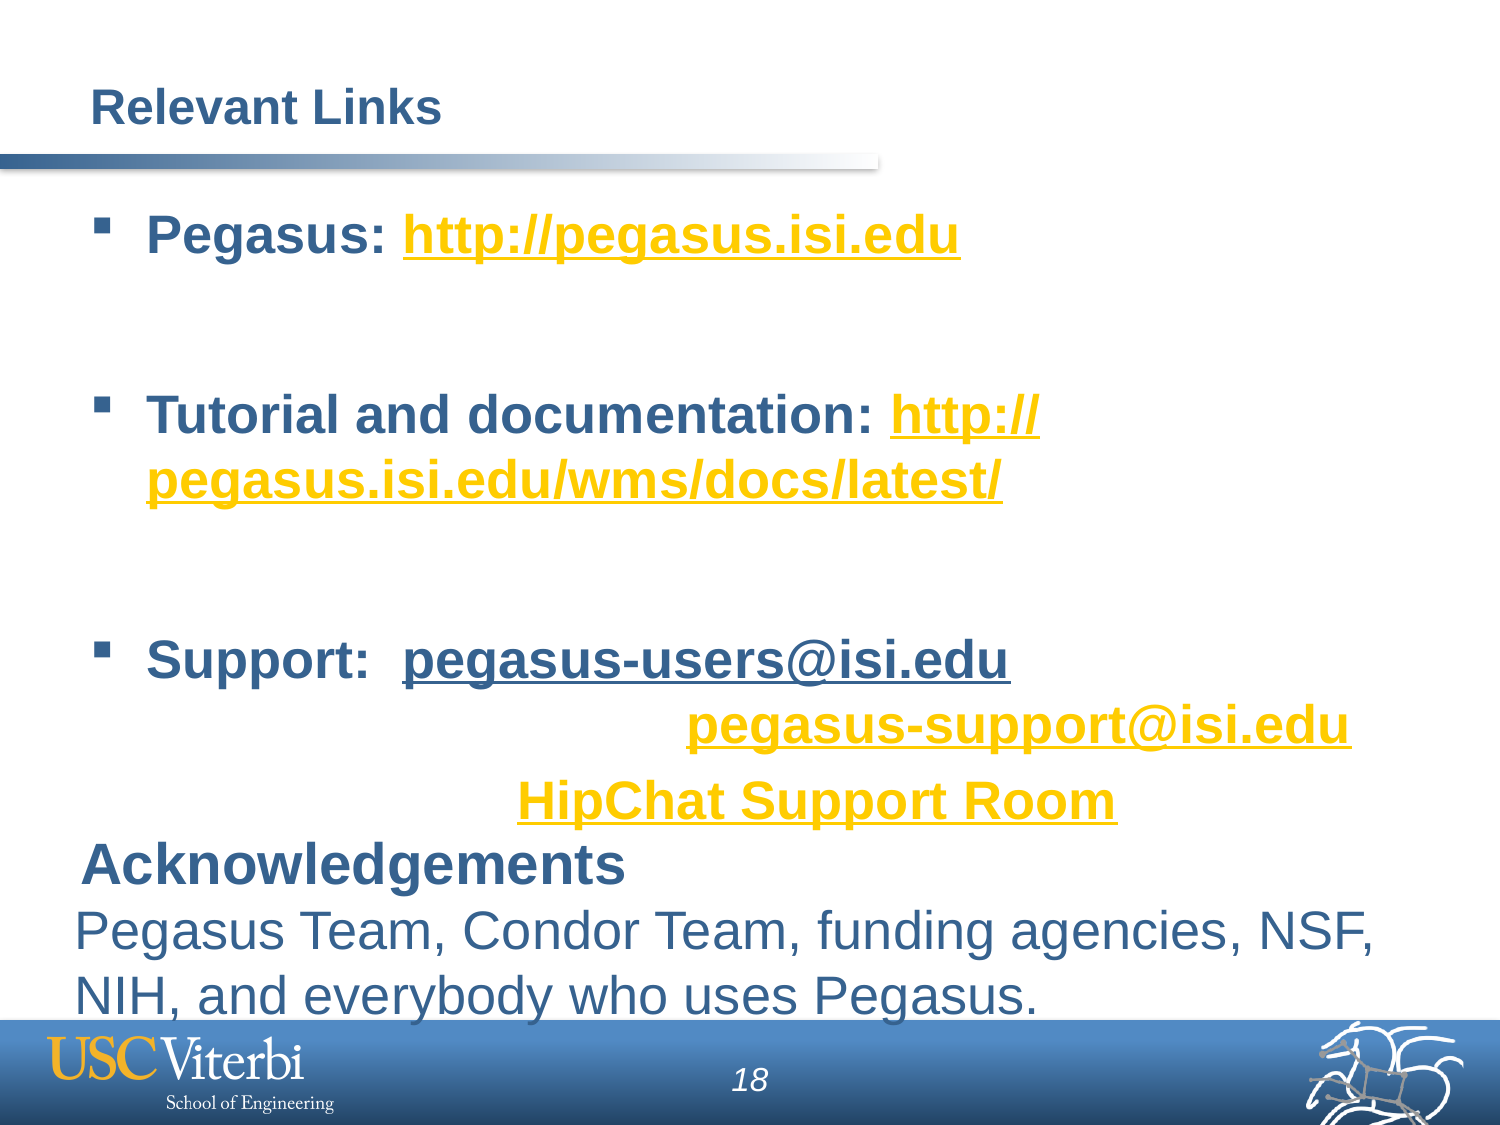

# Relevant Links
Pegasus: http://pegasus.isi.edu

Tutorial and documentation: http://pegasus.isi.edu/wms/docs/latest/

Support:  pegasus-users@isi.edu               			                pegasus-support@isi.edu
		 HipChat Support Room
Acknowledgements
Pegasus Team, Condor Team, funding agencies, NSF, NIH, and everybody who uses Pegasus.